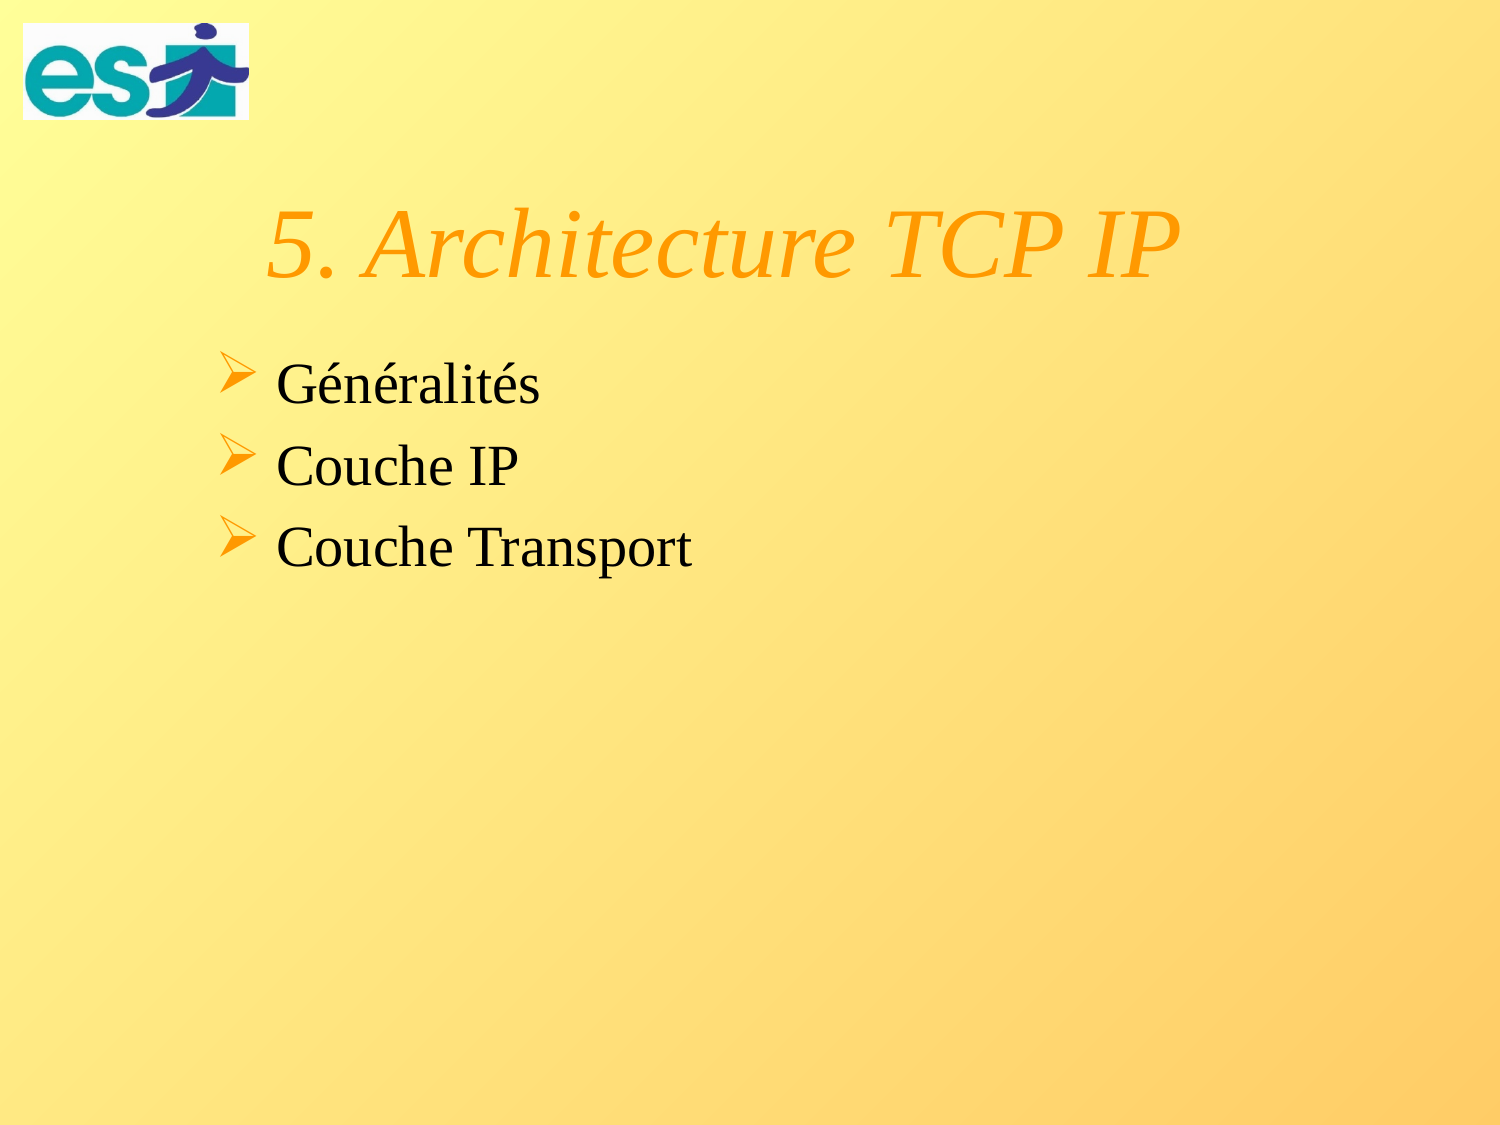

# 5. Architecture TCP IP
 Généralités
 Couche IP
 Couche Transport